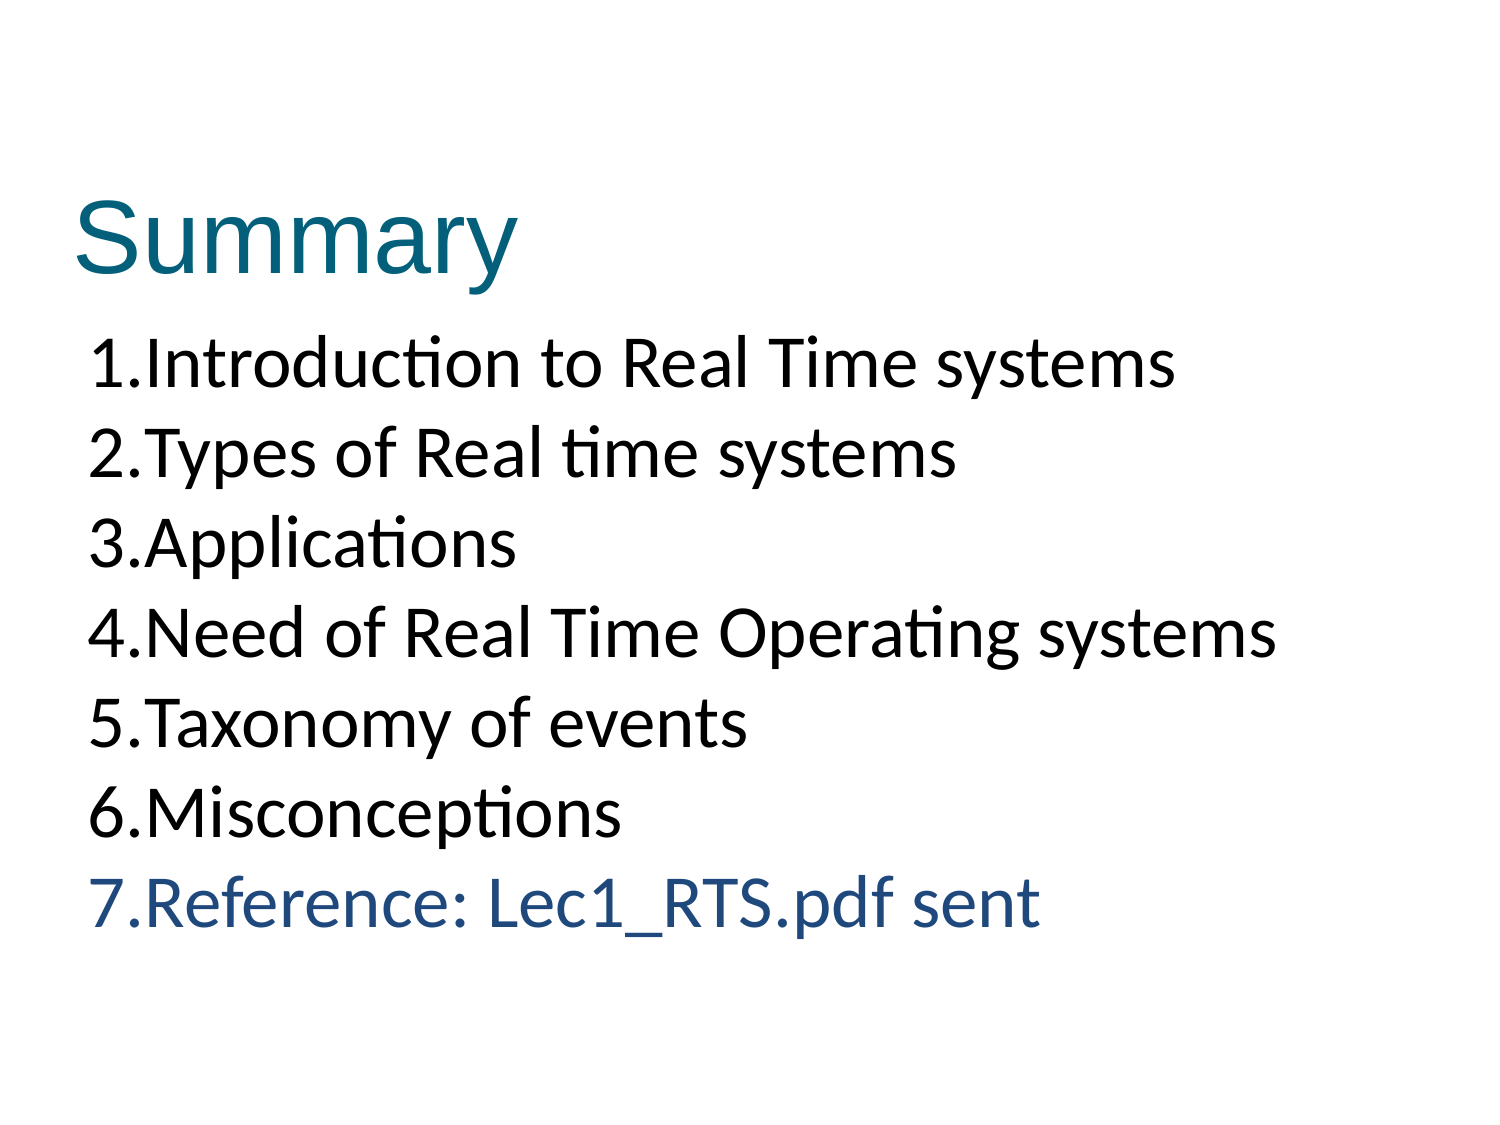

# Summary
Introduction to Real Time systems
Types of Real time systems
Applications
Need of Real Time Operating systems
Taxonomy of events
Misconceptions
Reference: Lec1_RTS.pdf sent